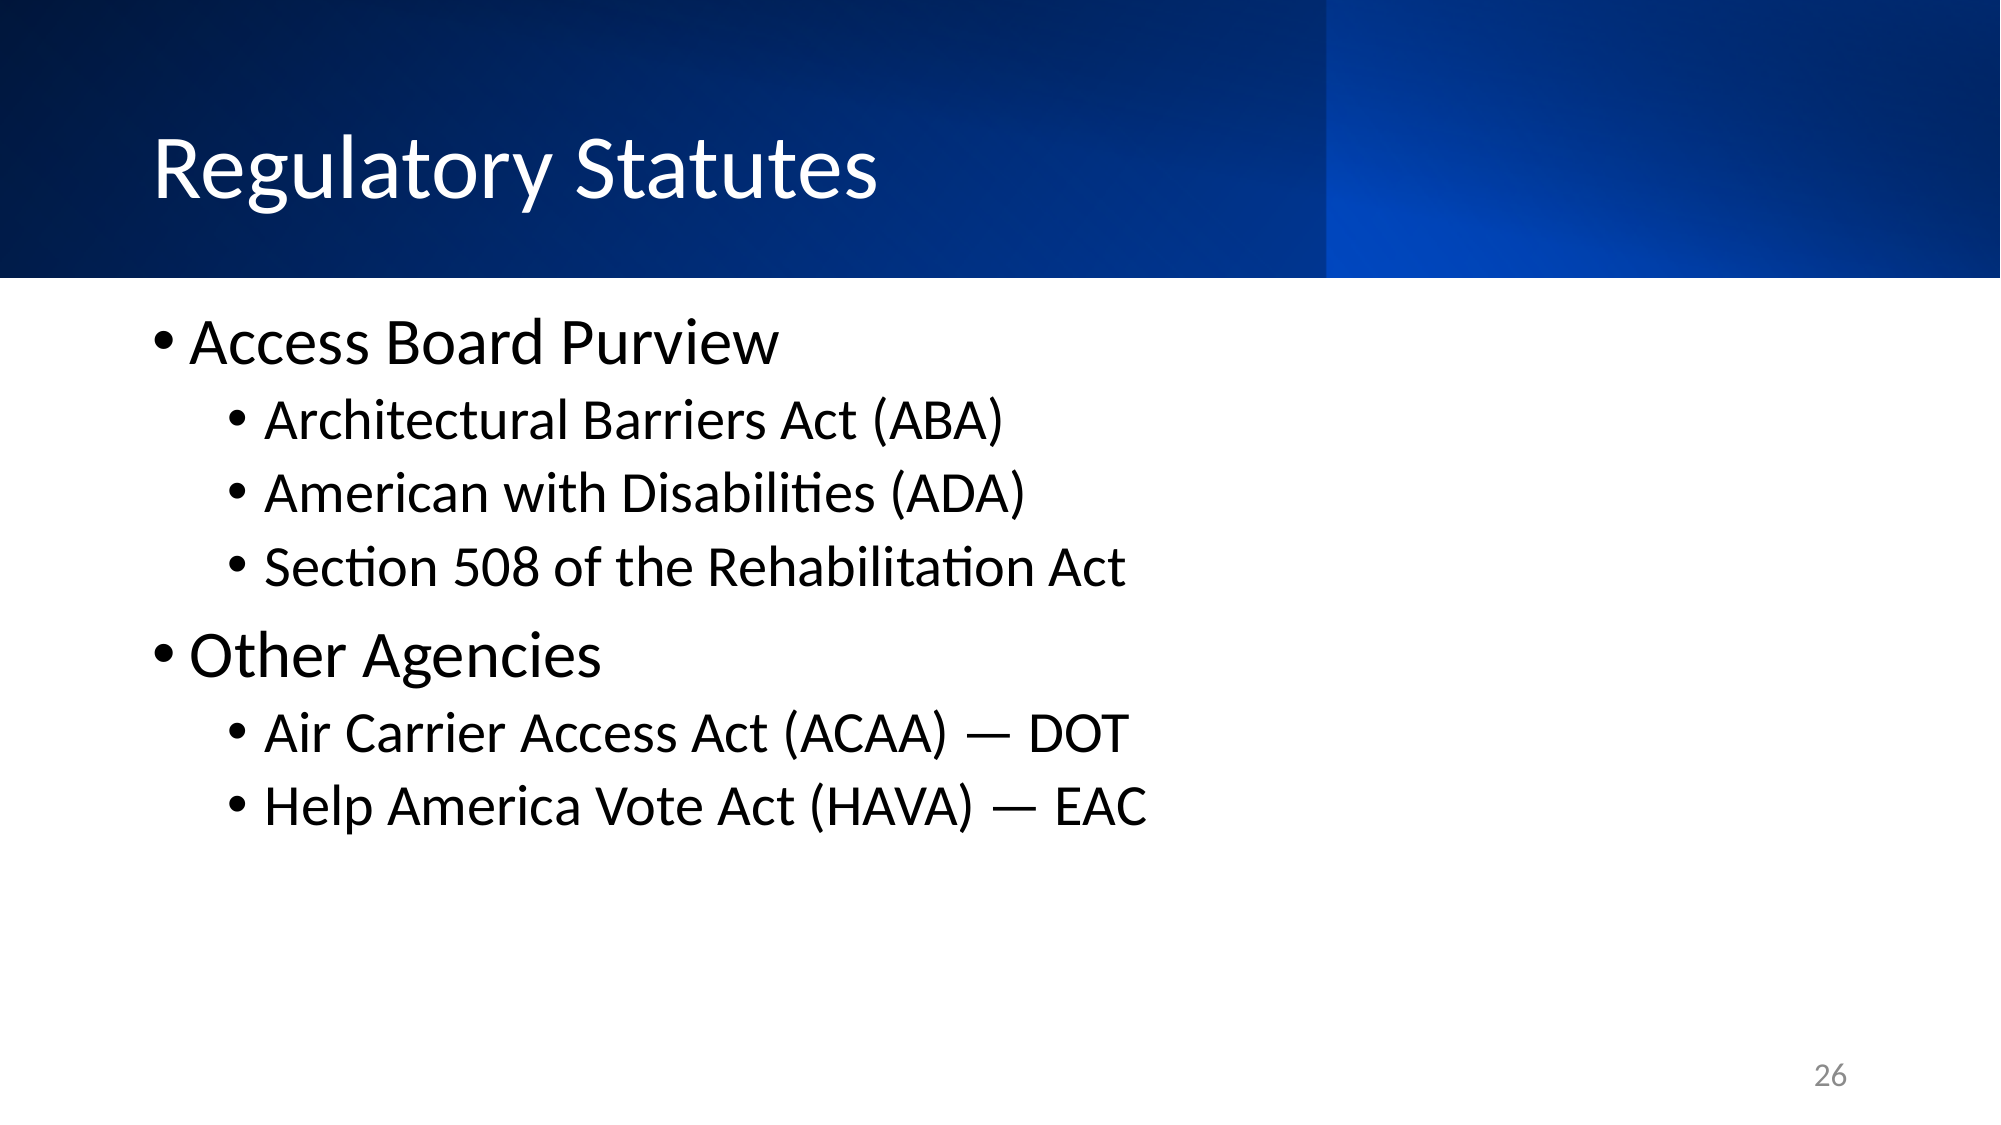

# Regulatory Statutes
Access Board Purview
Architectural Barriers Act (ABA)
American with Disabilities (ADA)
Section 508 of the Rehabilitation Act
Other Agencies
Air Carrier Access Act (ACAA) — DOT
Help America Vote Act (HAVA) — EAC
26